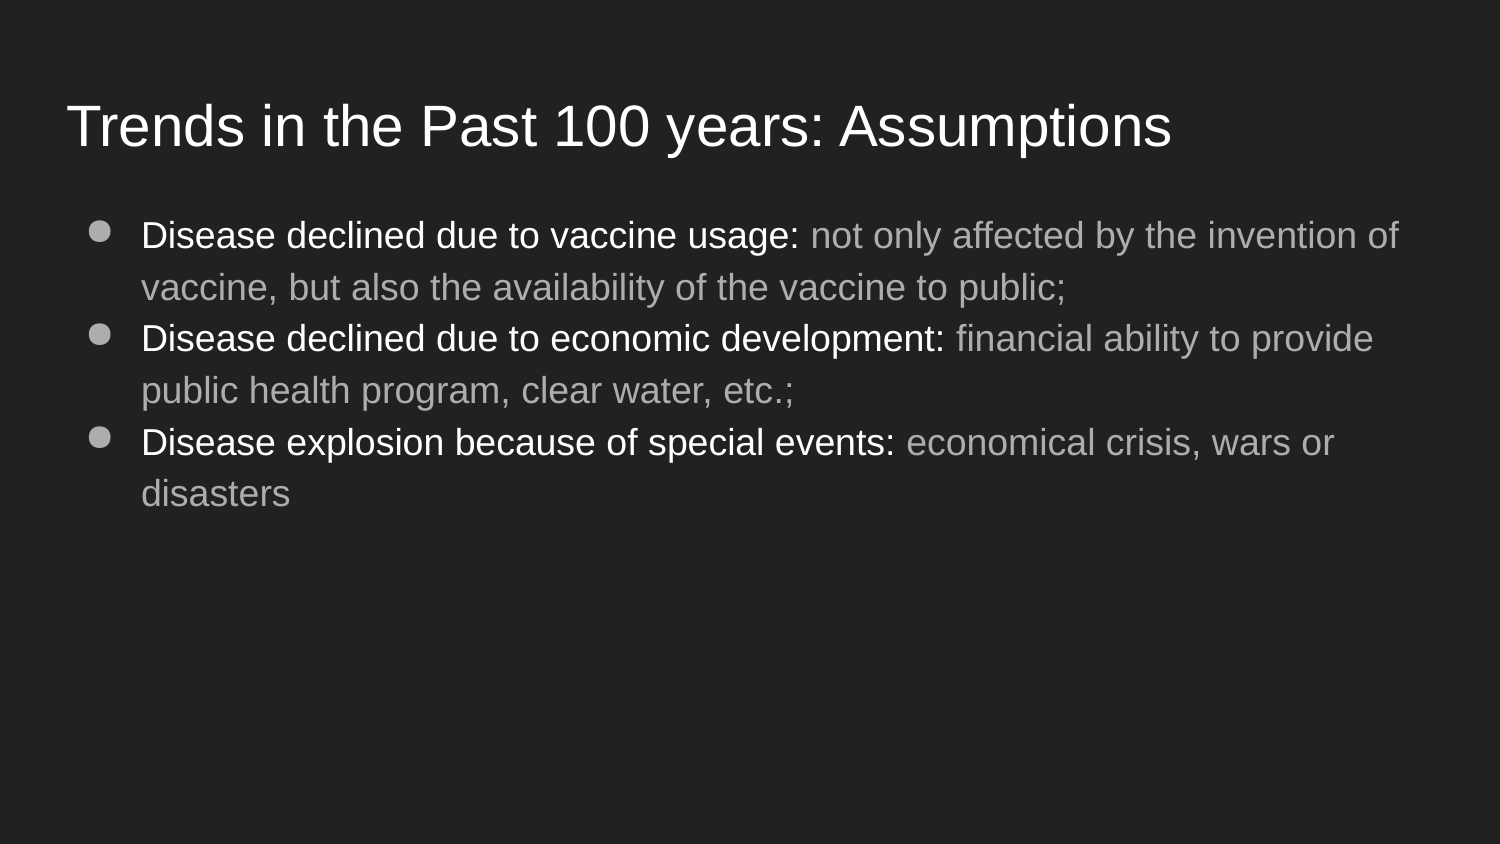

# Trends in the Past 100 years: Assumptions
Disease declined due to vaccine usage: not only affected by the invention of vaccine, but also the availability of the vaccine to public;
Disease declined due to economic development: financial ability to provide public health program, clear water, etc.;
Disease explosion because of special events: economical crisis, wars or disasters